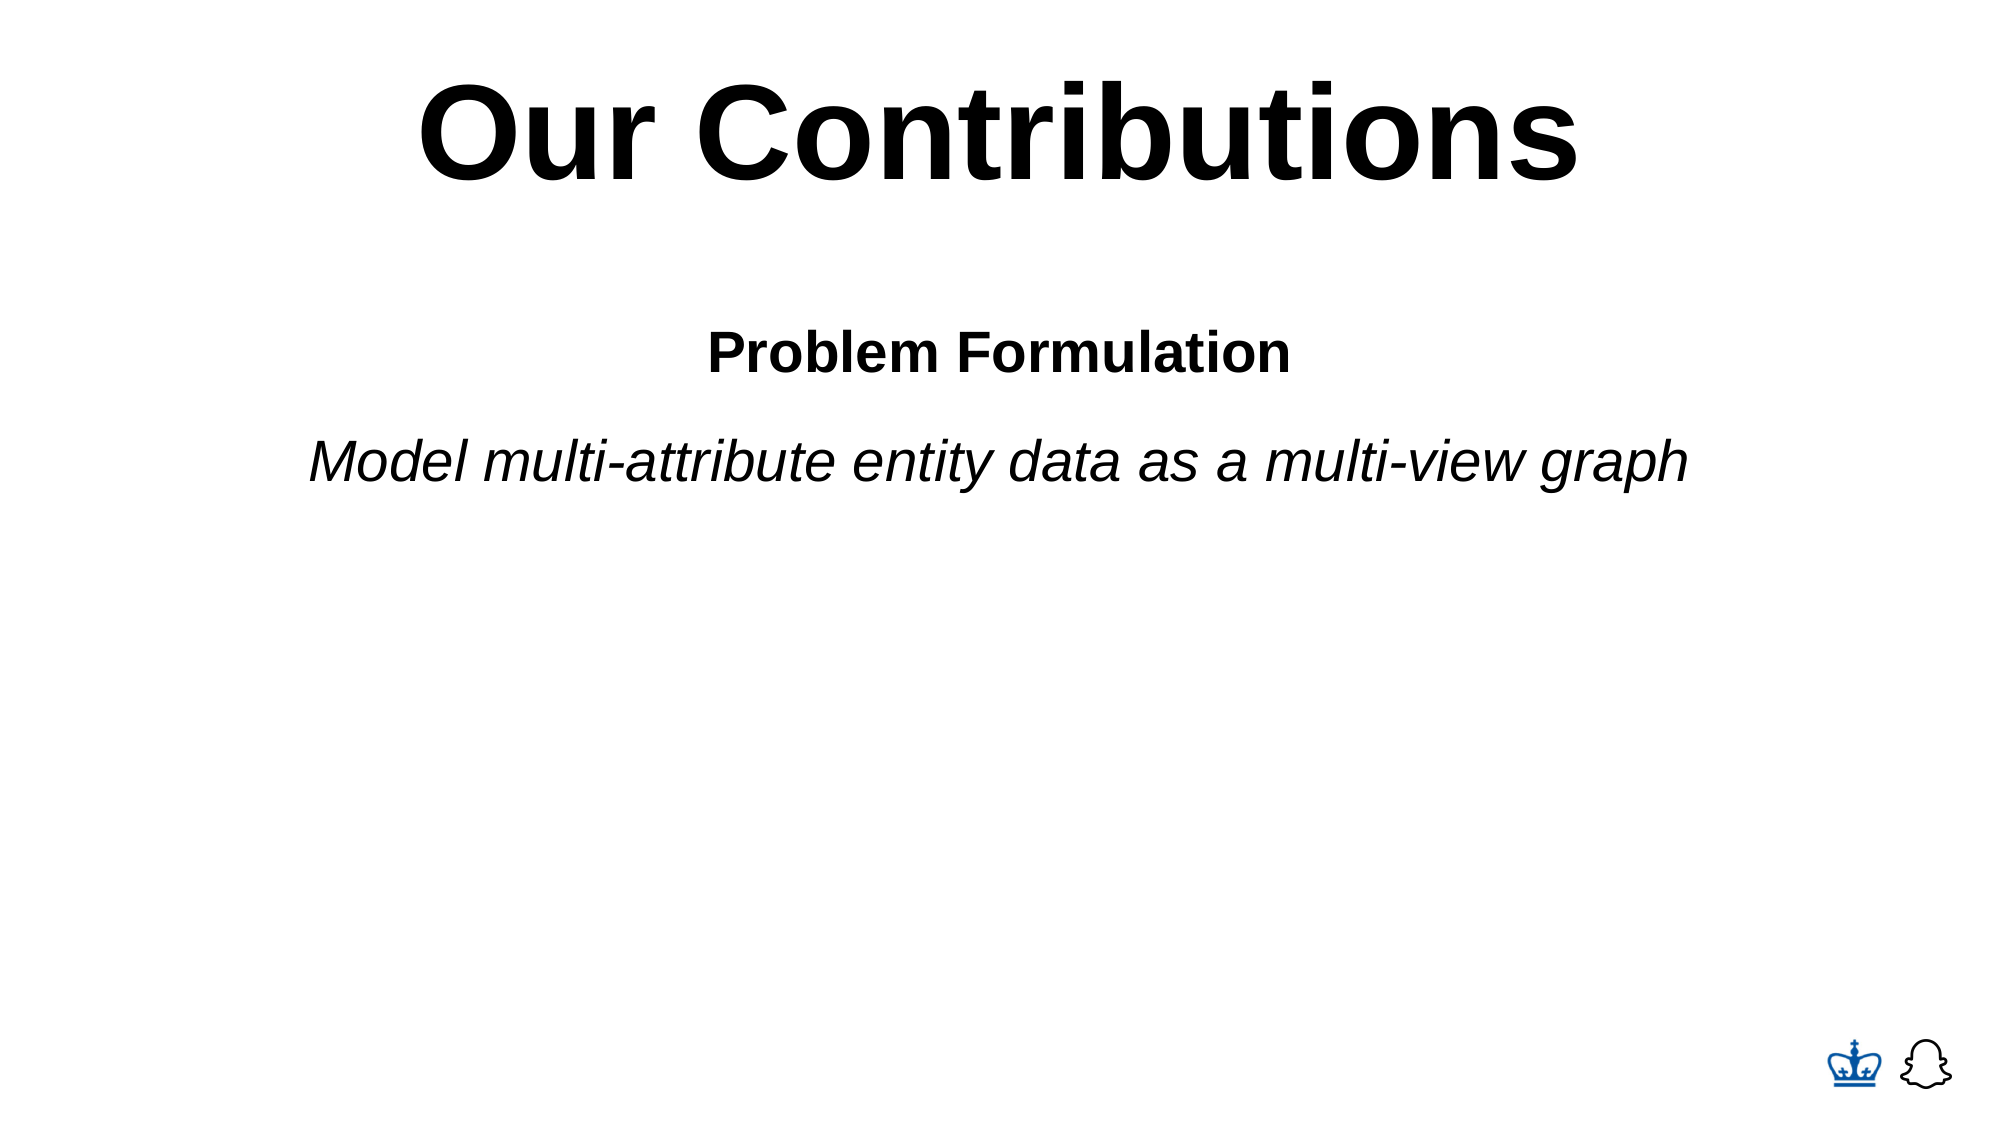

# Our Contributions
Problem Formulation
Model multi-attribute entity data as a multi-view graph